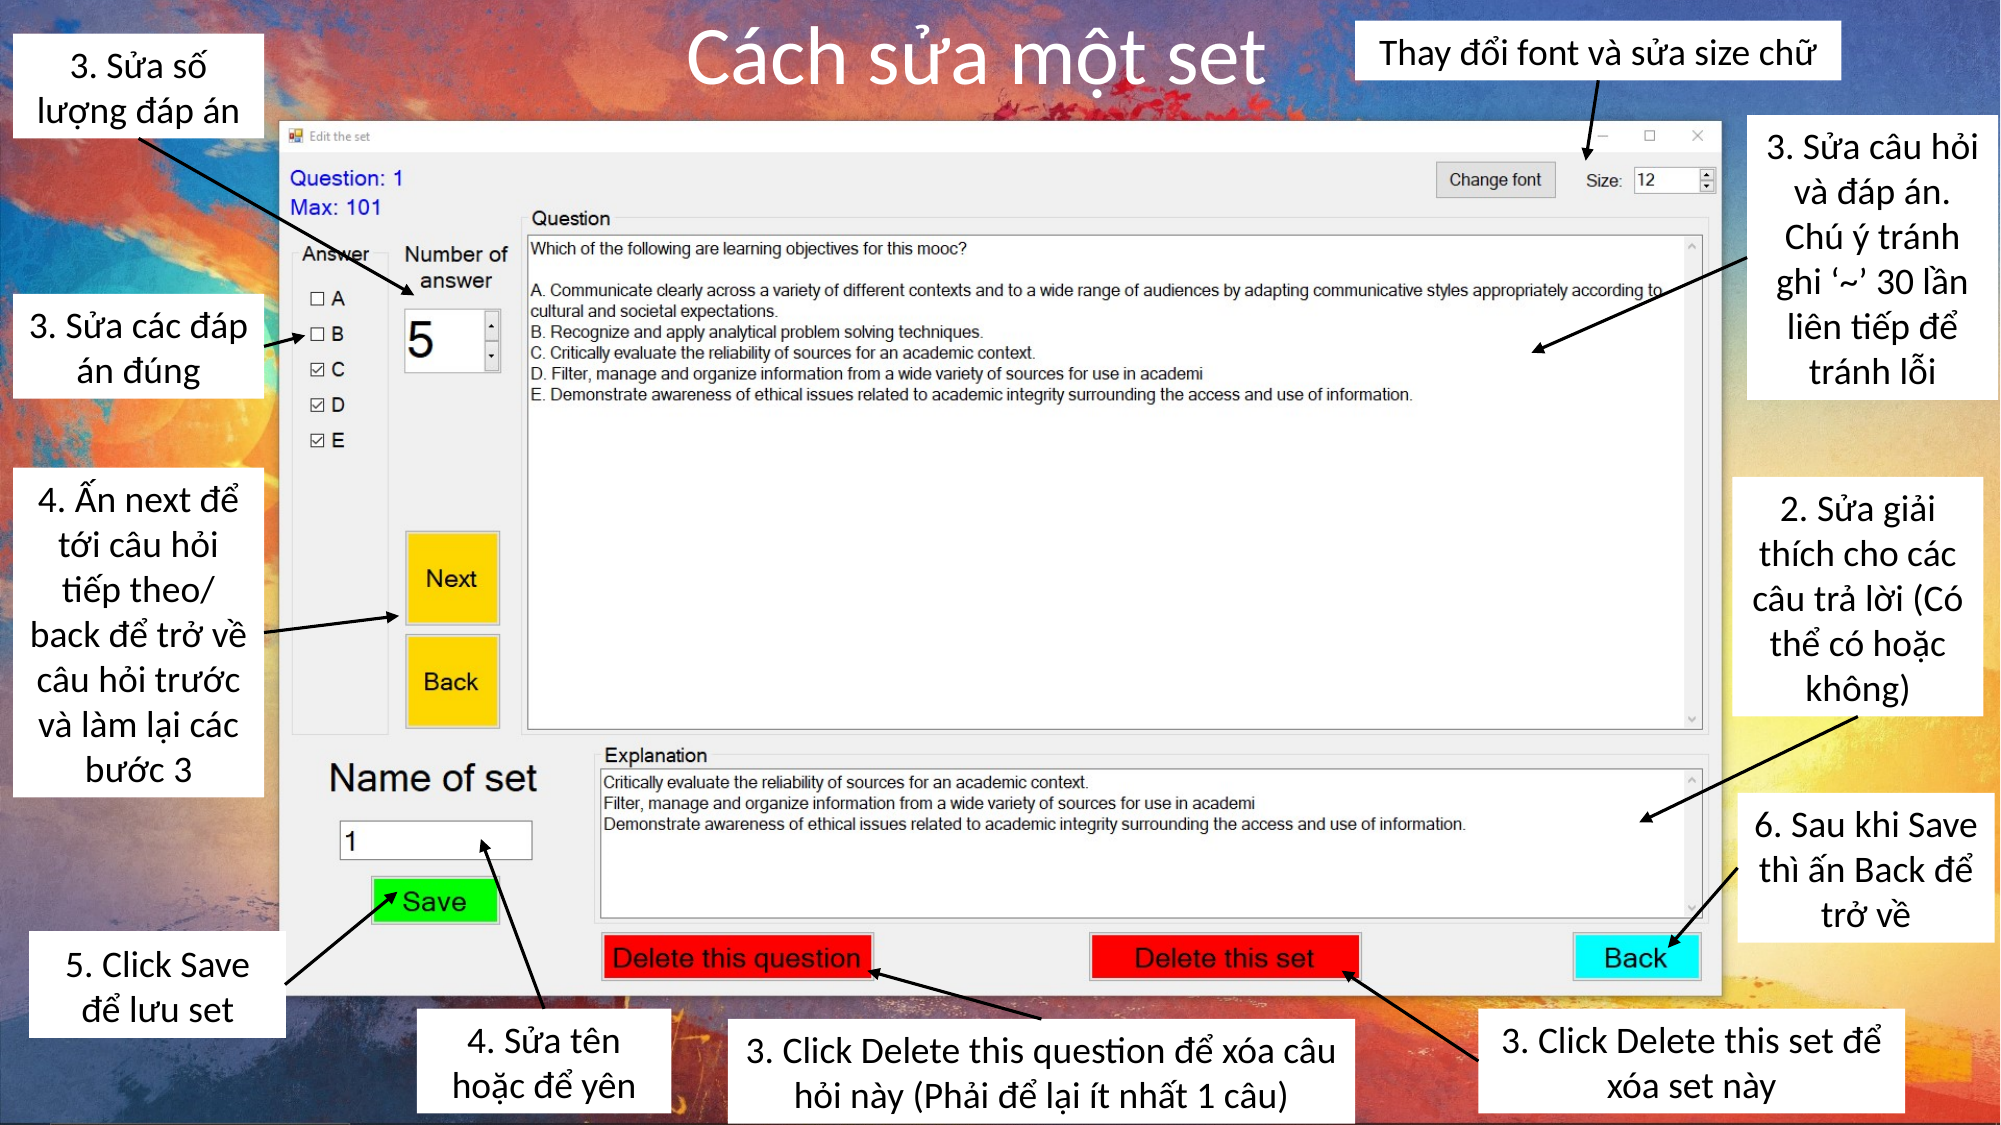

Cách sửa một set
Thay đổi font và sửa size chữ
3. Sửa số lượng đáp án
3. Sửa câu hỏi và đáp án. Chú ý tránh ghi ‘~’ 30 lần liên tiếp để tránh lỗi
3. Sửa các đáp án đúng
4. Ấn next để tới câu hỏi tiếp theo/ back để trở về câu hỏi trước và làm lại các bước 3
2. Sửa giải thích cho các câu trả lời (Có thể có hoặc không)
6. Sau khi Save thì ấn Back để trở về
5. Click Save để lưu set
4. Sửa tên hoặc để yên
3. Click Delete this set để xóa set này
3. Click Delete this question để xóa câu hỏi này (Phải để lại ít nhất 1 câu)